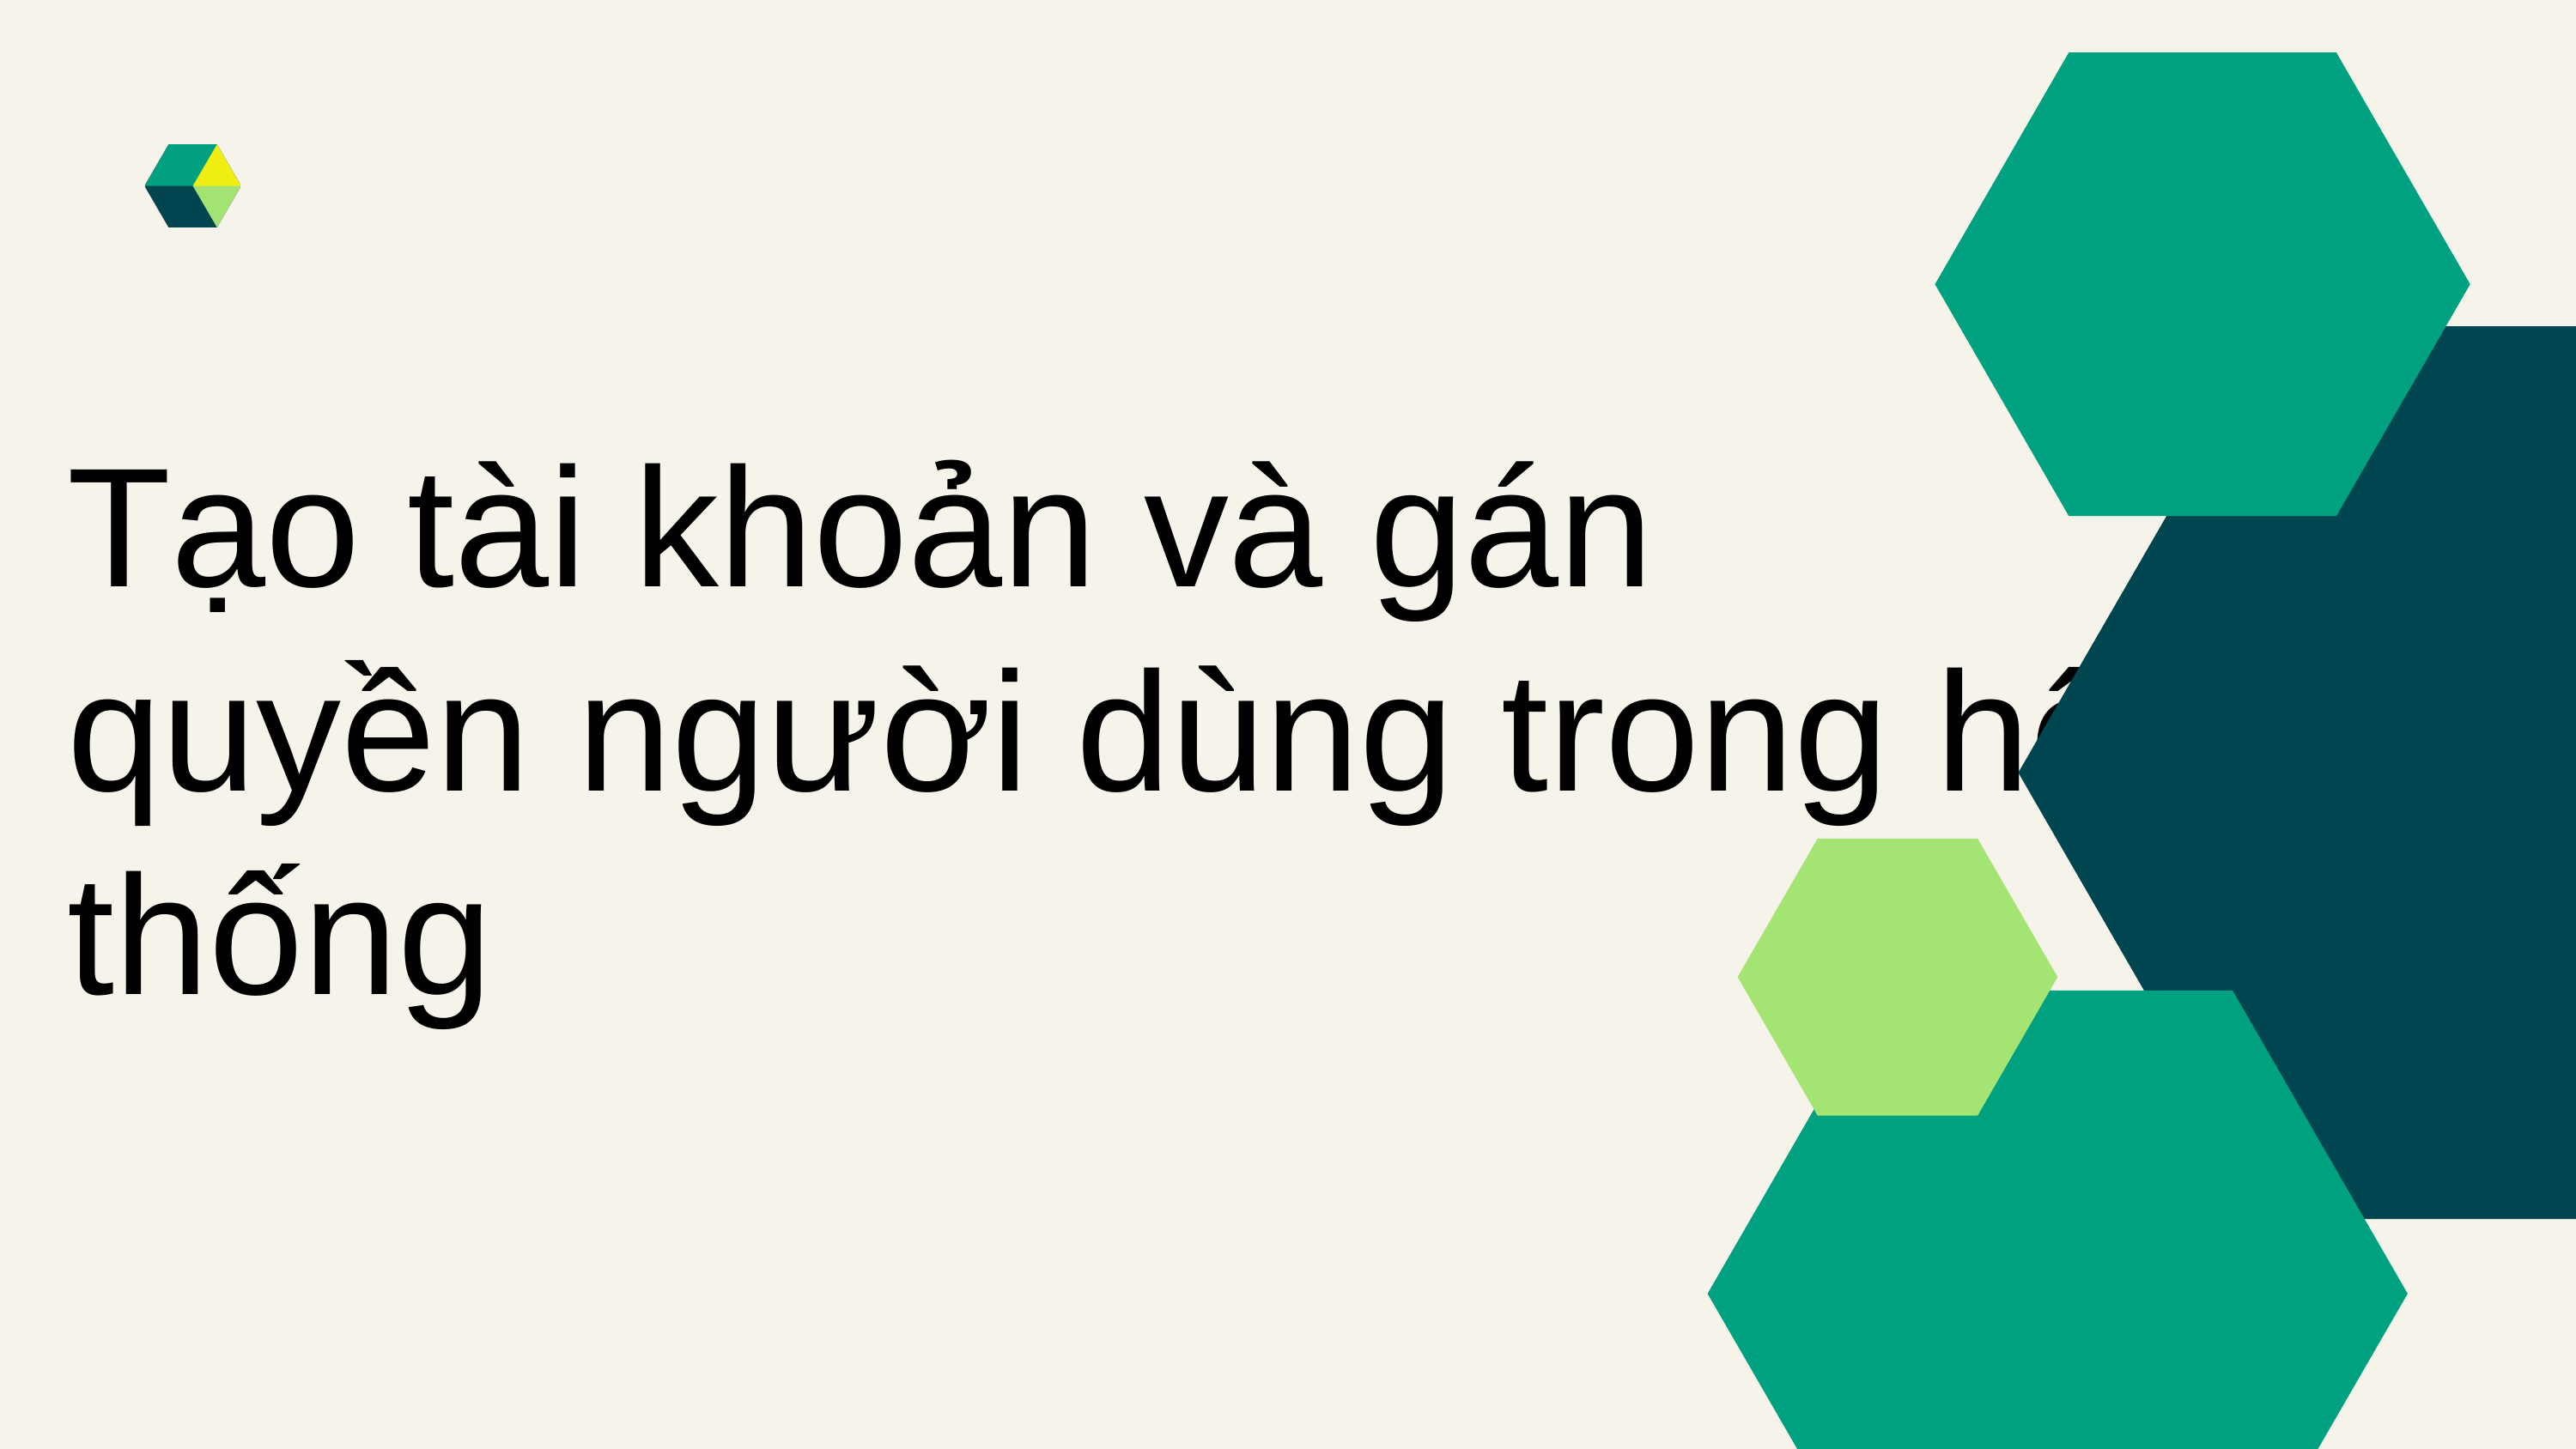

Tạo tài khoản và gán quyền người dùng trong hệ thống